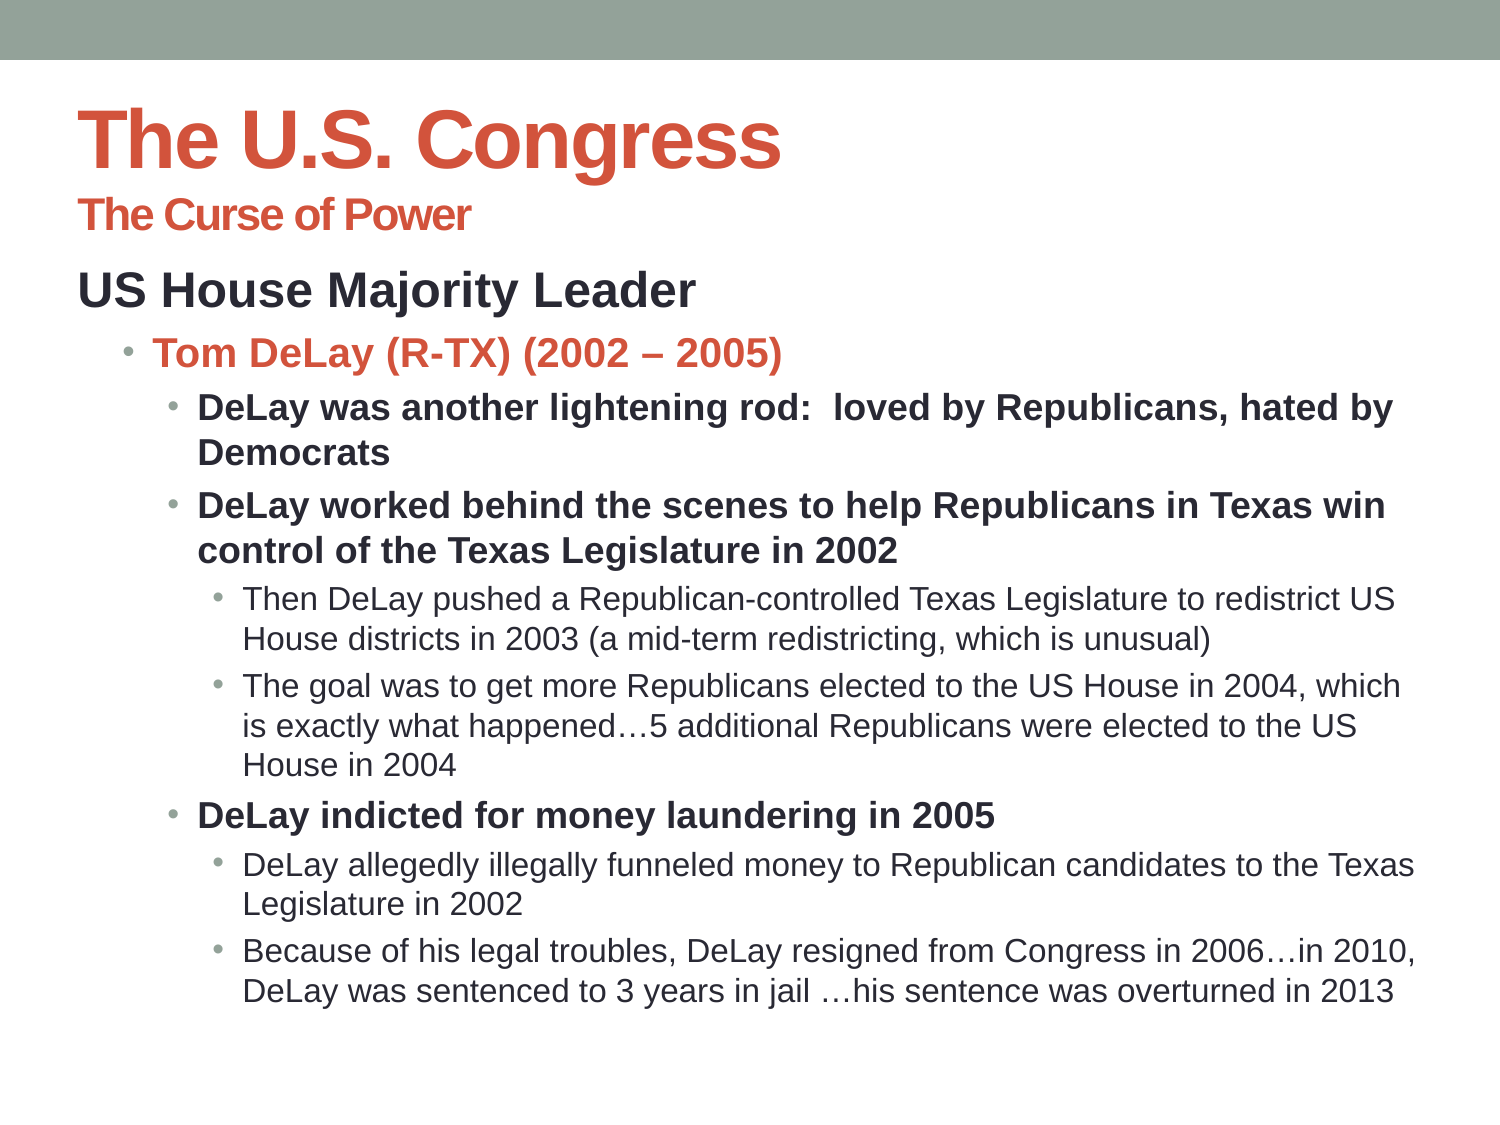

# The U.S. Congress The Curse of Power
US House Majority Leader
Tom DeLay (R-TX) (2002 – 2005)
DeLay was another lightening rod:  loved by Republicans, hated by Democrats
DeLay worked behind the scenes to help Republicans in Texas win control of the Texas Legislature in 2002
Then DeLay pushed a Republican-controlled Texas Legislature to redistrict US House districts in 2003 (a mid-term redistricting, which is unusual)
The goal was to get more Republicans elected to the US House in 2004, which is exactly what happened…5 additional Republicans were elected to the US House in 2004
DeLay indicted for money laundering in 2005
DeLay allegedly illegally funneled money to Republican candidates to the Texas Legislature in 2002
Because of his legal troubles, DeLay resigned from Congress in 2006…in 2010, DeLay was sentenced to 3 years in jail …his sentence was overturned in 2013